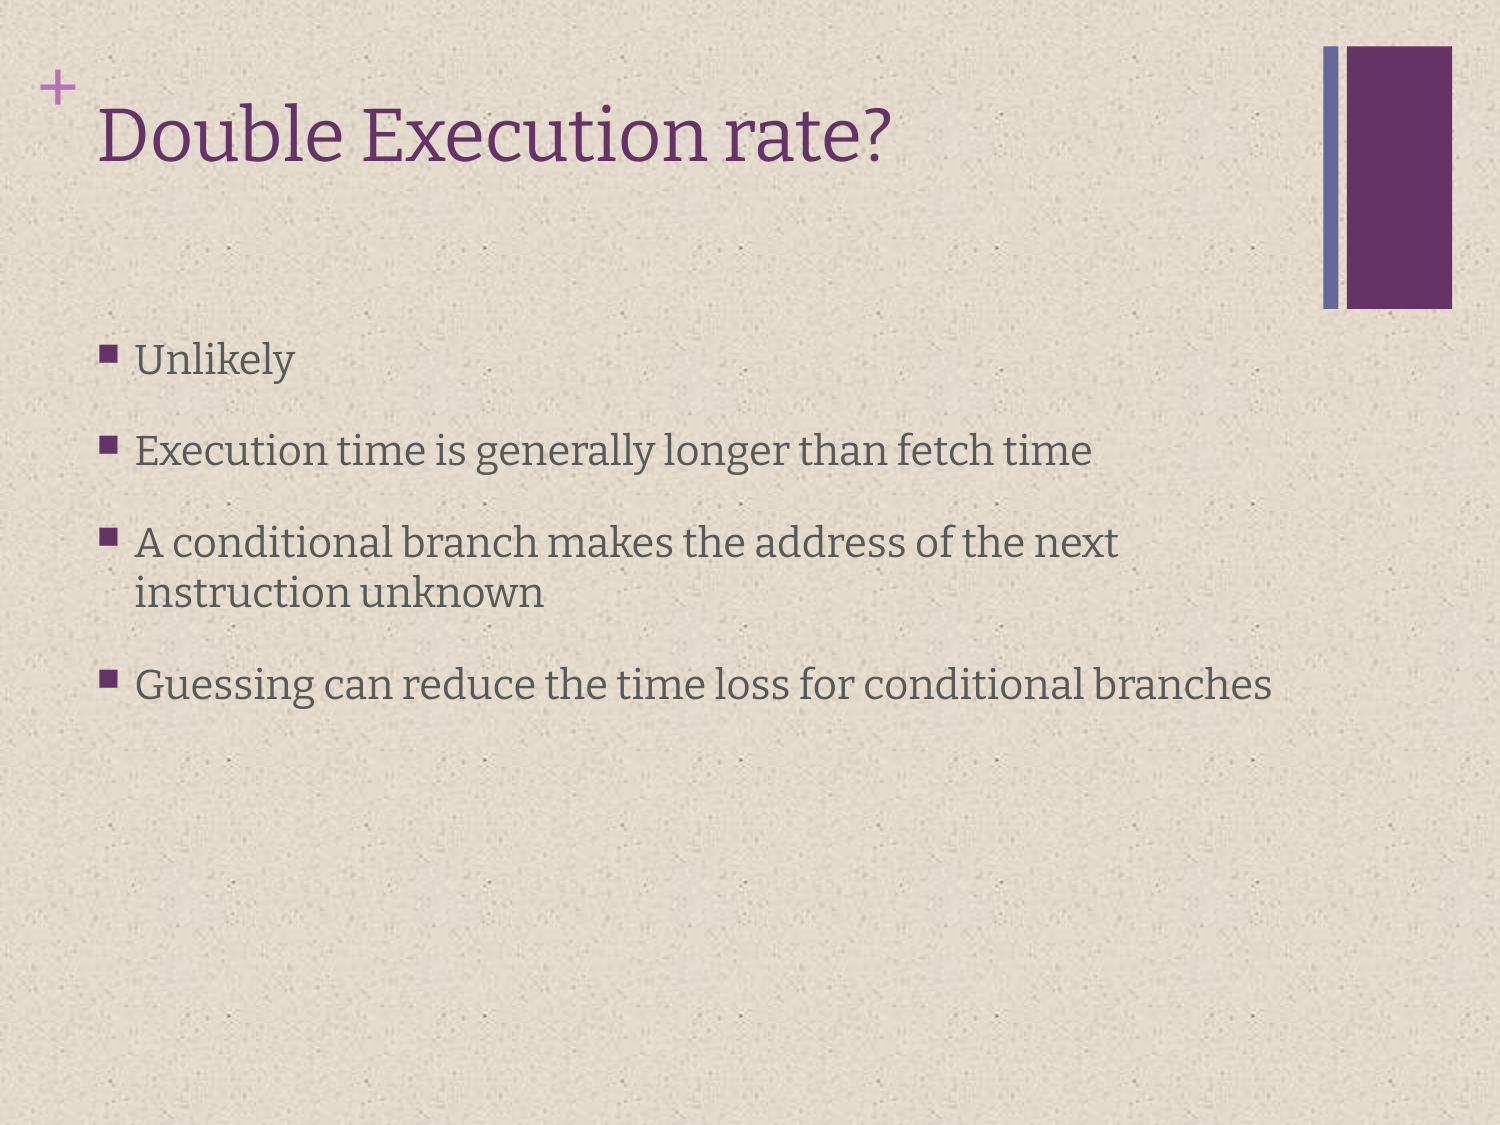

# Double Execution rate?
Unlikely
Execution time is generally longer than fetch time
A conditional branch makes the address of the next instruction unknown
Guessing can reduce the time loss for conditional branches